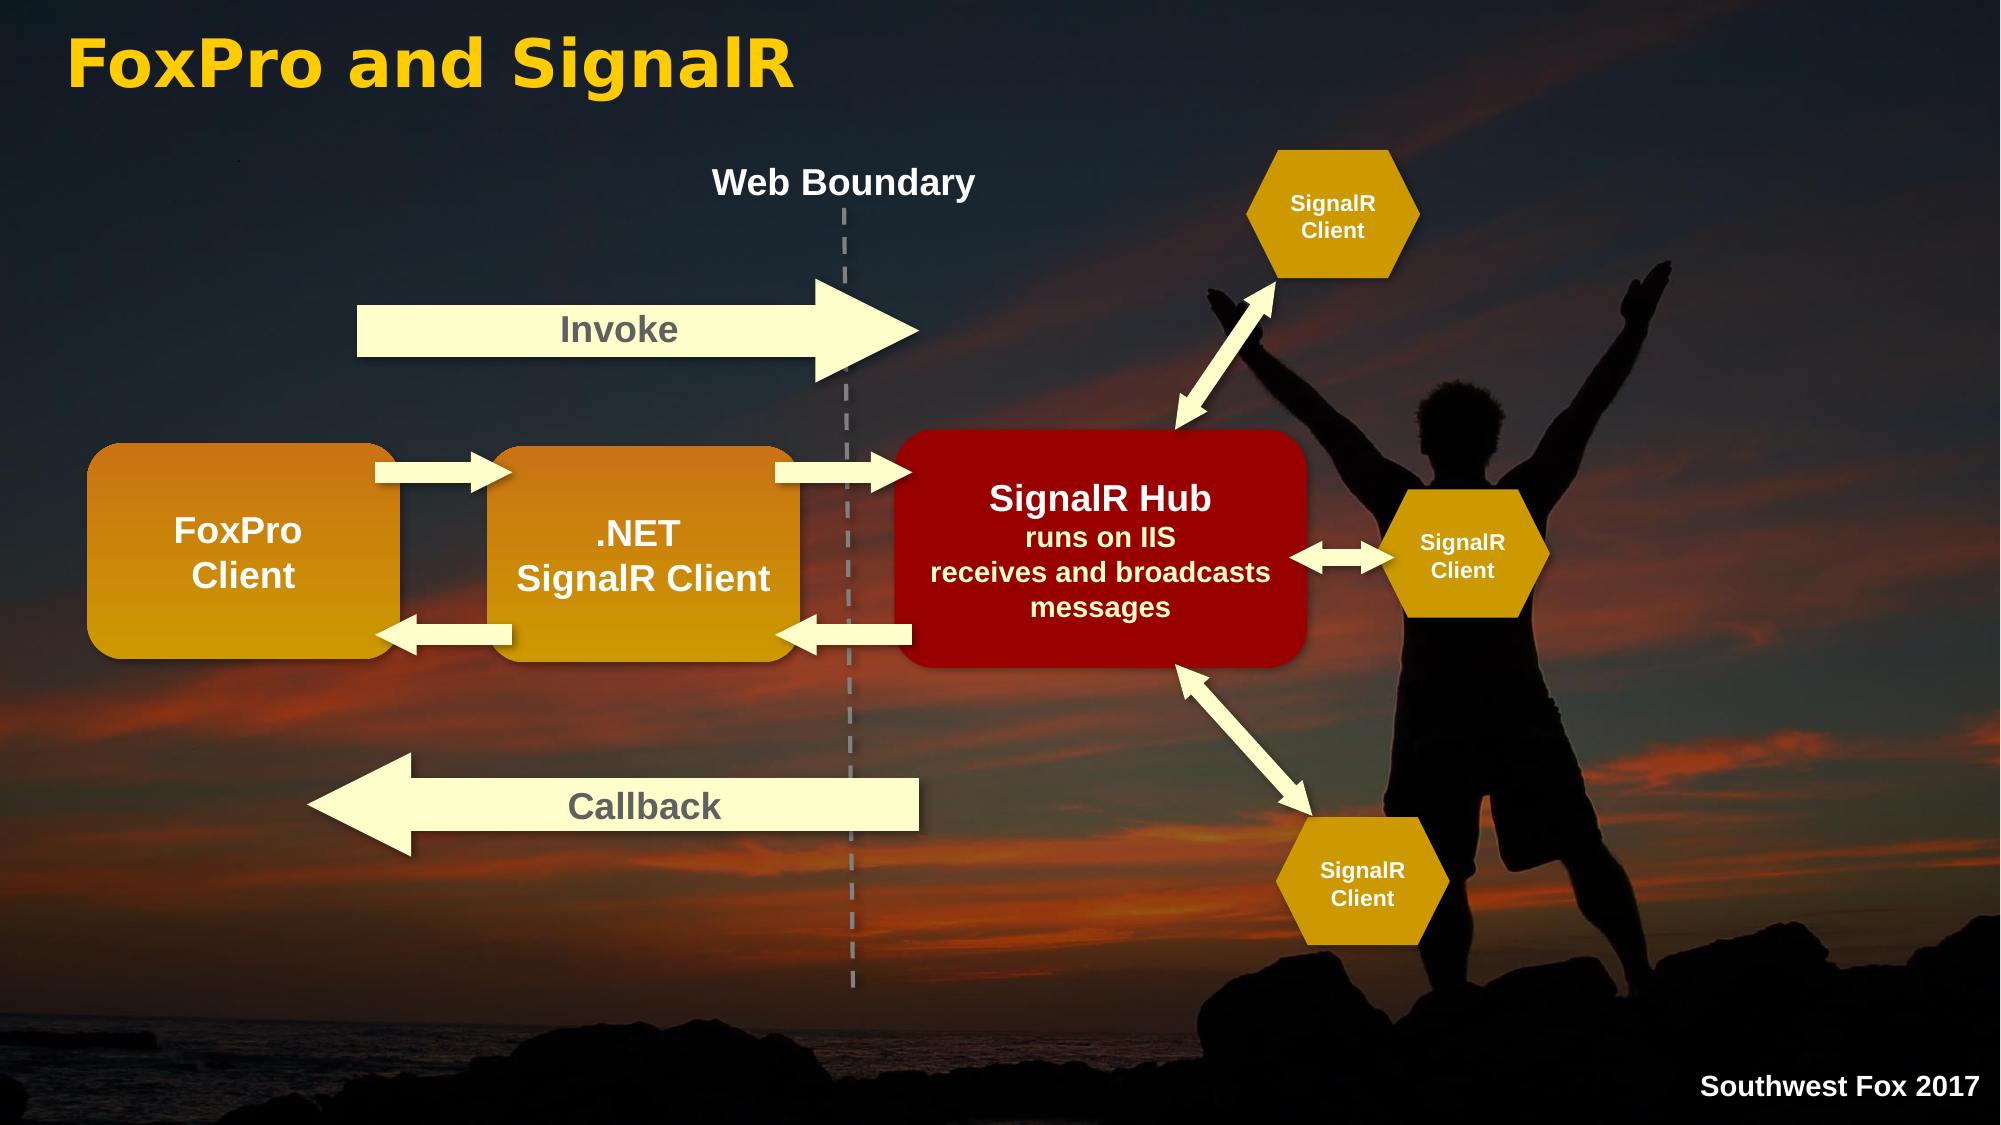

# FoxPro and SignalR

SignalR
Client

Web Boundary
Invoke

SignalR Hub
runs on IIS
receives and broadcasts messages

FoxPro
Client

.NET
SignalR Client

SignalR
Client

Callback

SignalR
Client